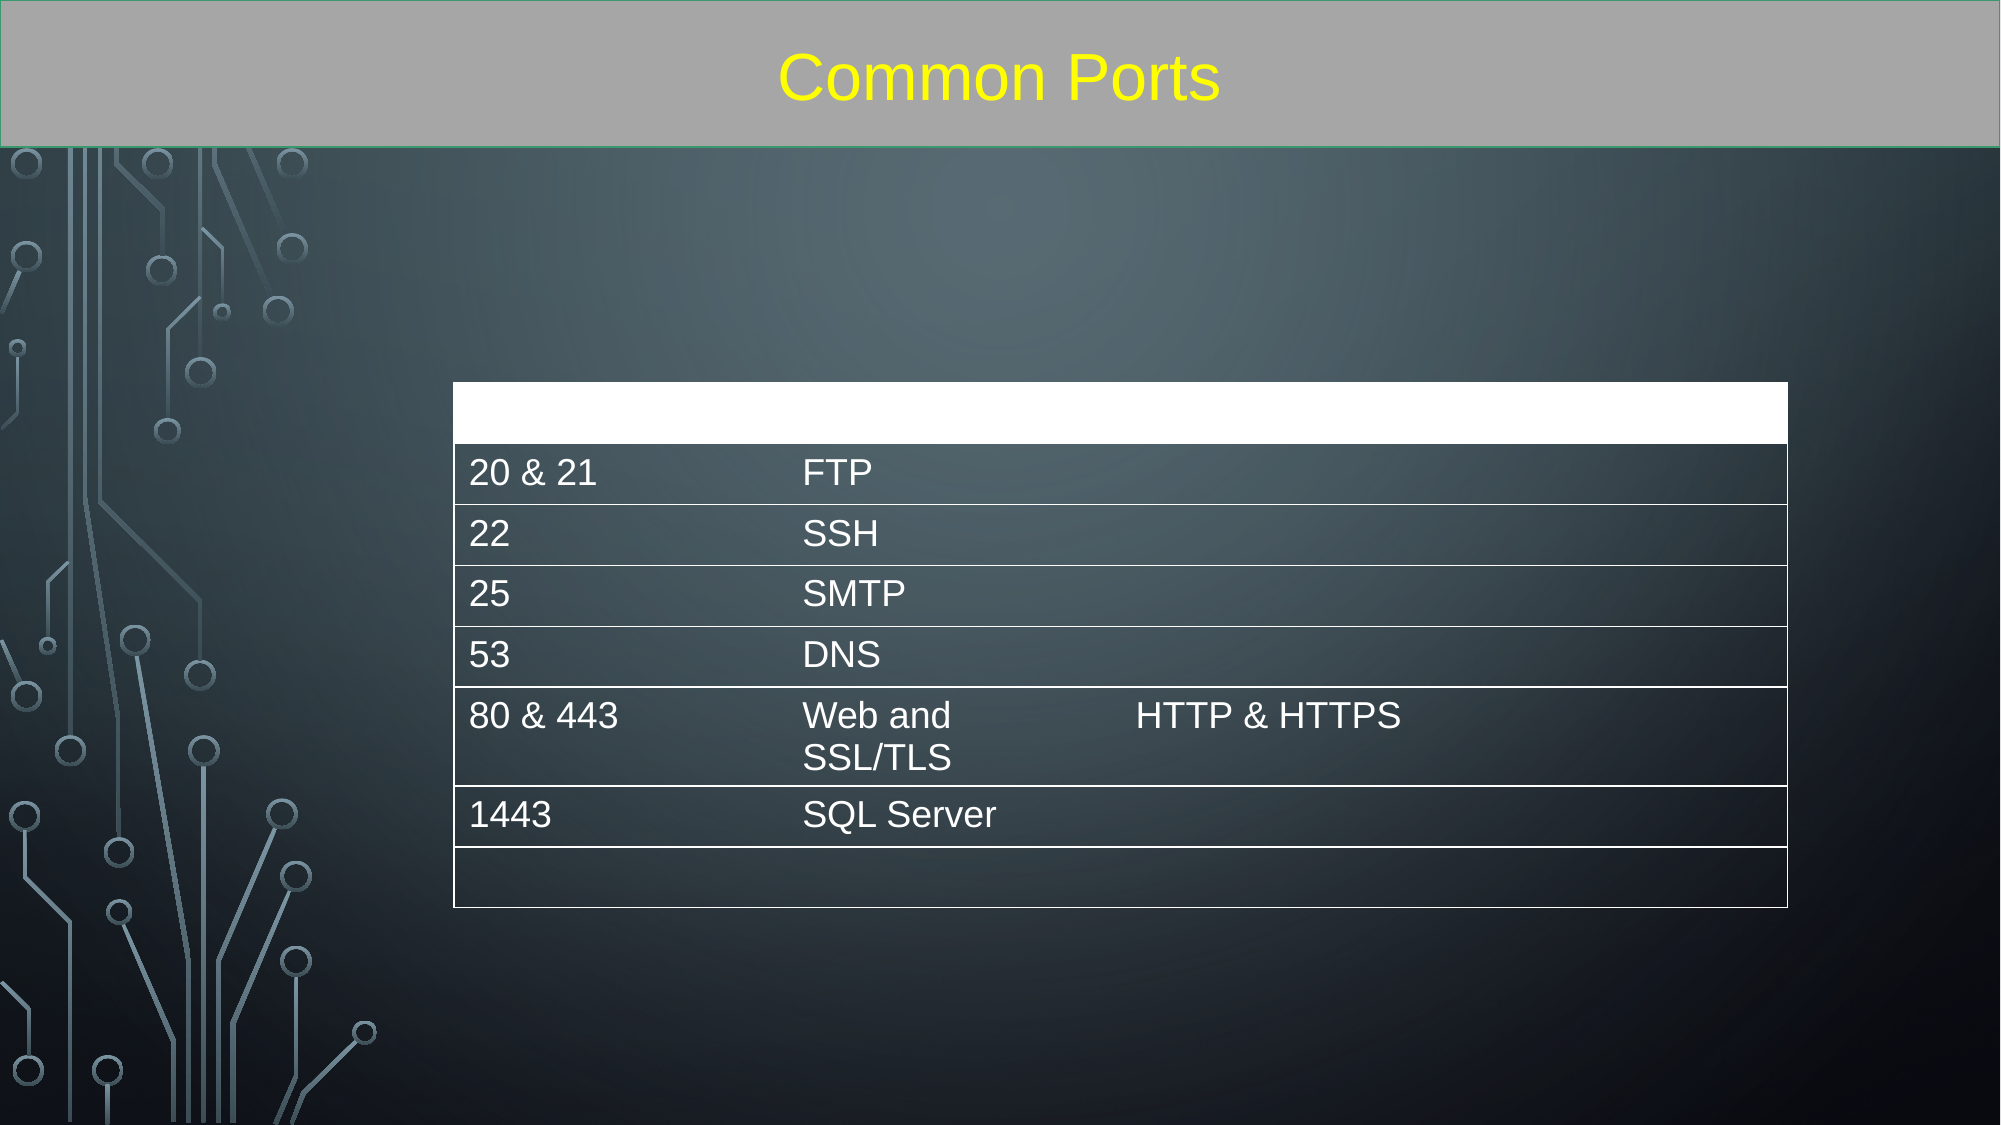

Common Ports
|  |  |  |  |
| --- | --- | --- | --- |
| 20 & 21 | FTP |  |  |
| 22 | SSH |  |  |
| 25 | SMTP |  |  |
| 53 | DNS |  |  |
| 80 & 443 | Web and SSL/TLS | HTTP & HTTPS |  |
| 1443 | SQL Server |  |  |
|  |  |  |  |